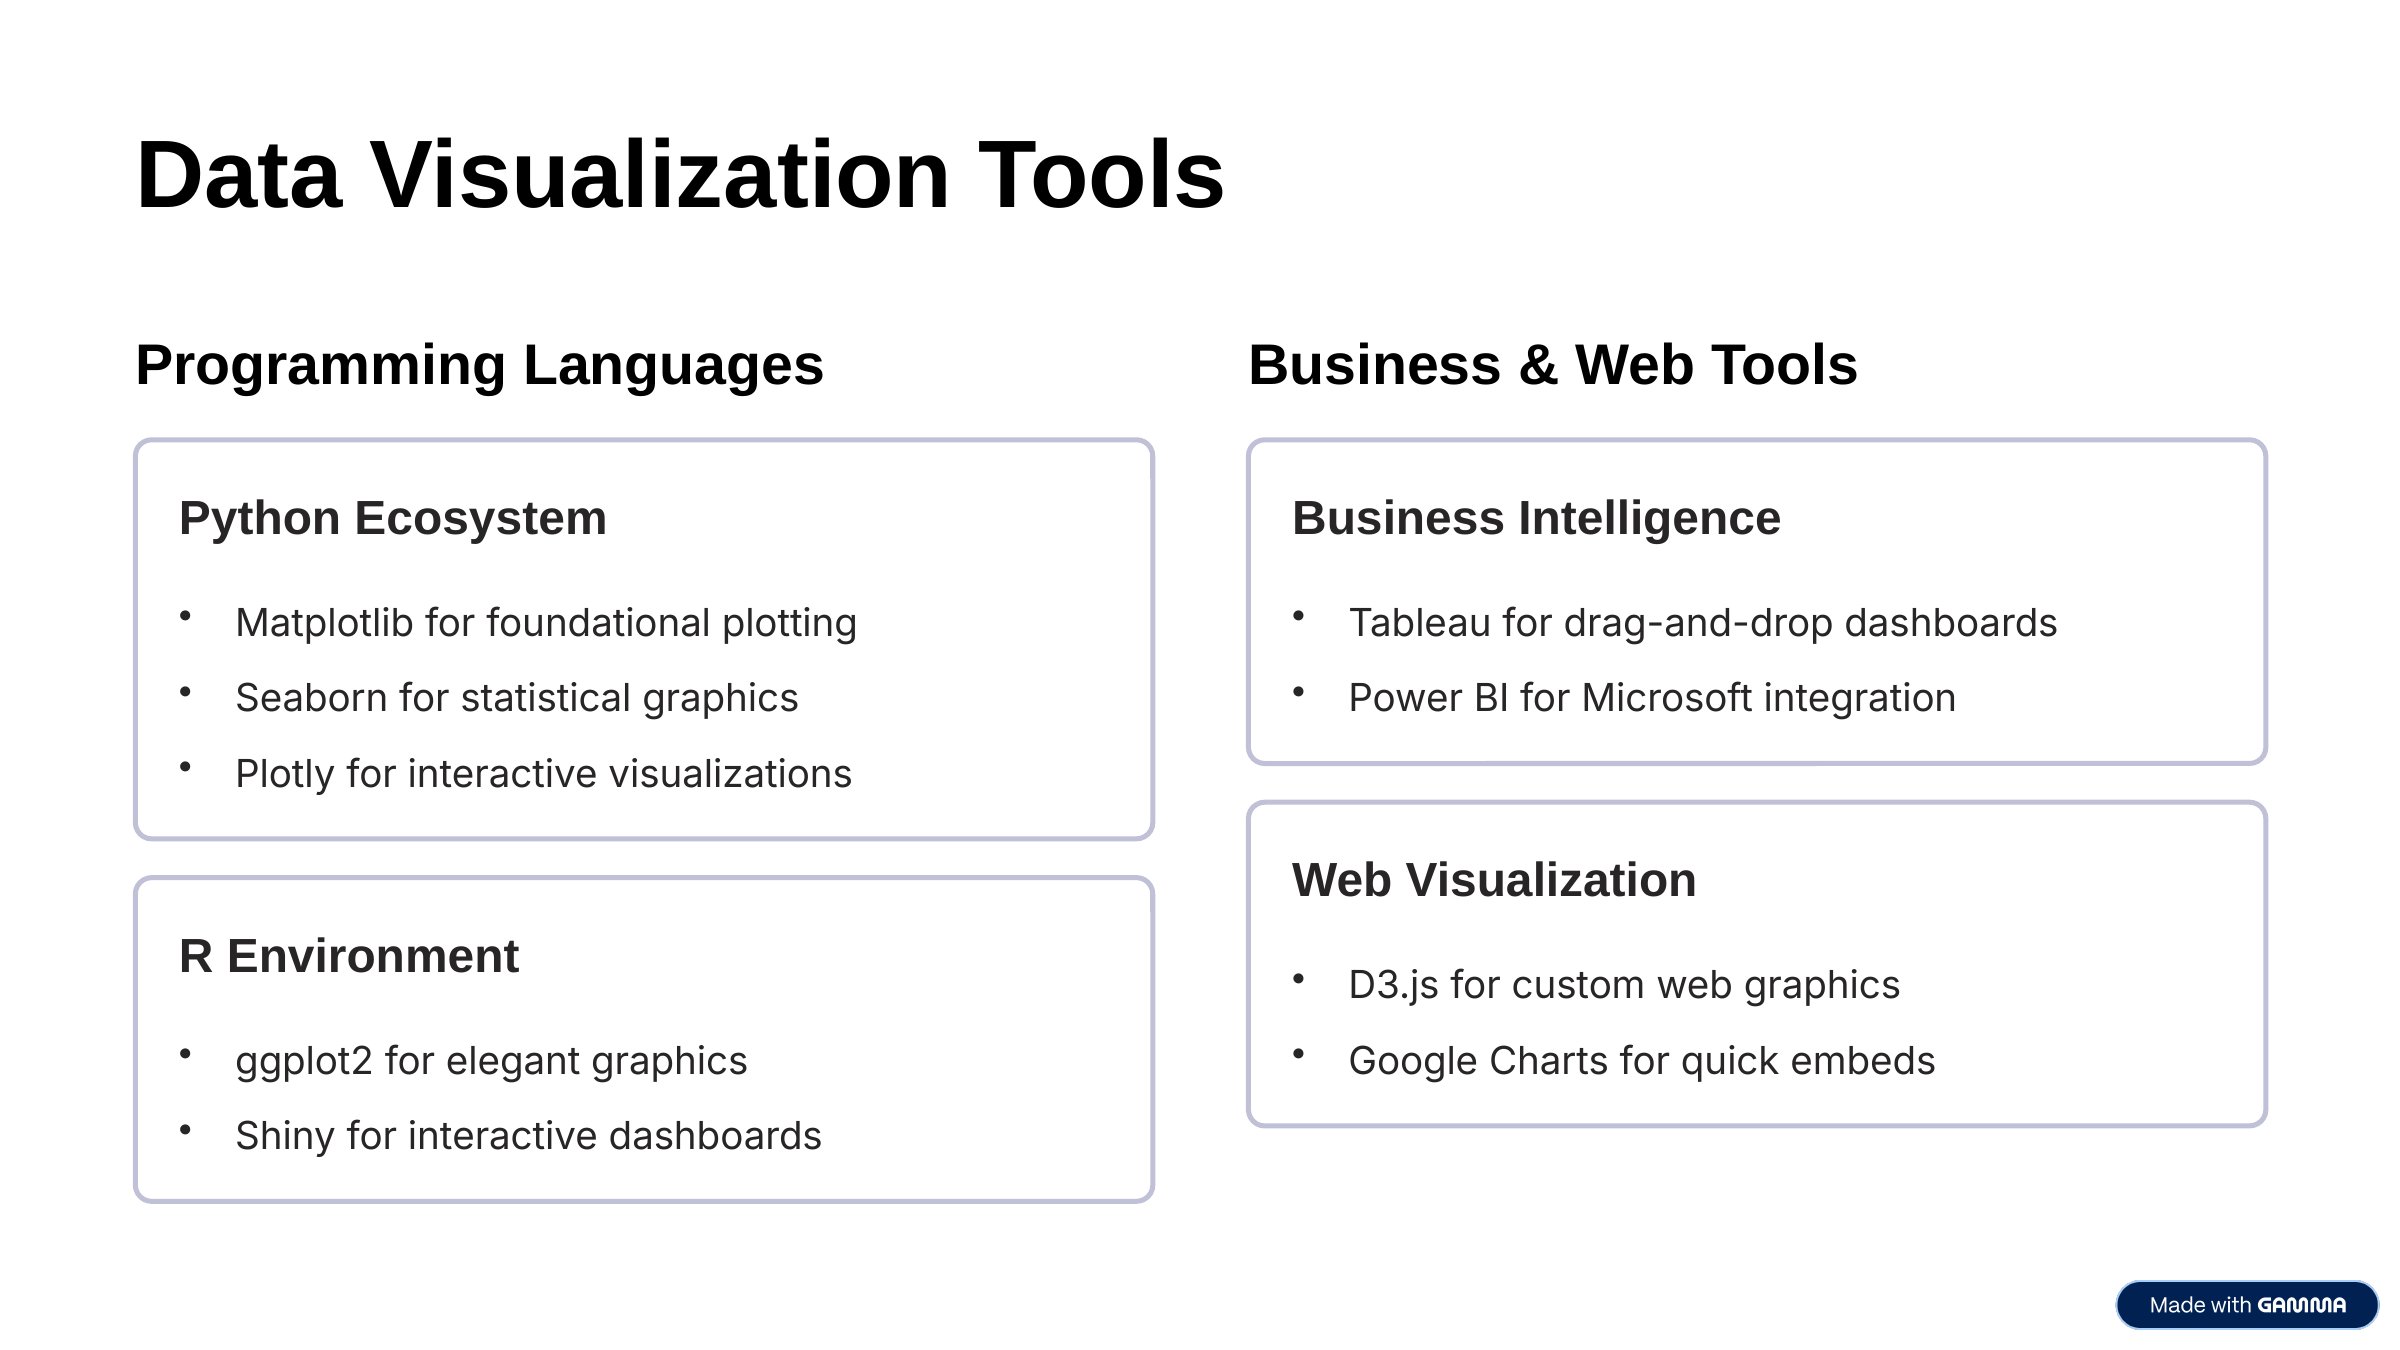

Data Visualization Tools
Programming Languages
Business & Web Tools

Python Ecosystem
Business Intelligence
Matplotlib for foundational plotting
Tableau for drag-and-drop dashboards
Seaborn for statistical graphics
Power BI for Microsoft integration
Plotly for interactive visualizations

Web Visualization

R Environment
D3.js for custom web graphics
ggplot2 for elegant graphics
Google Charts for quick embeds
Shiny for interactive dashboards